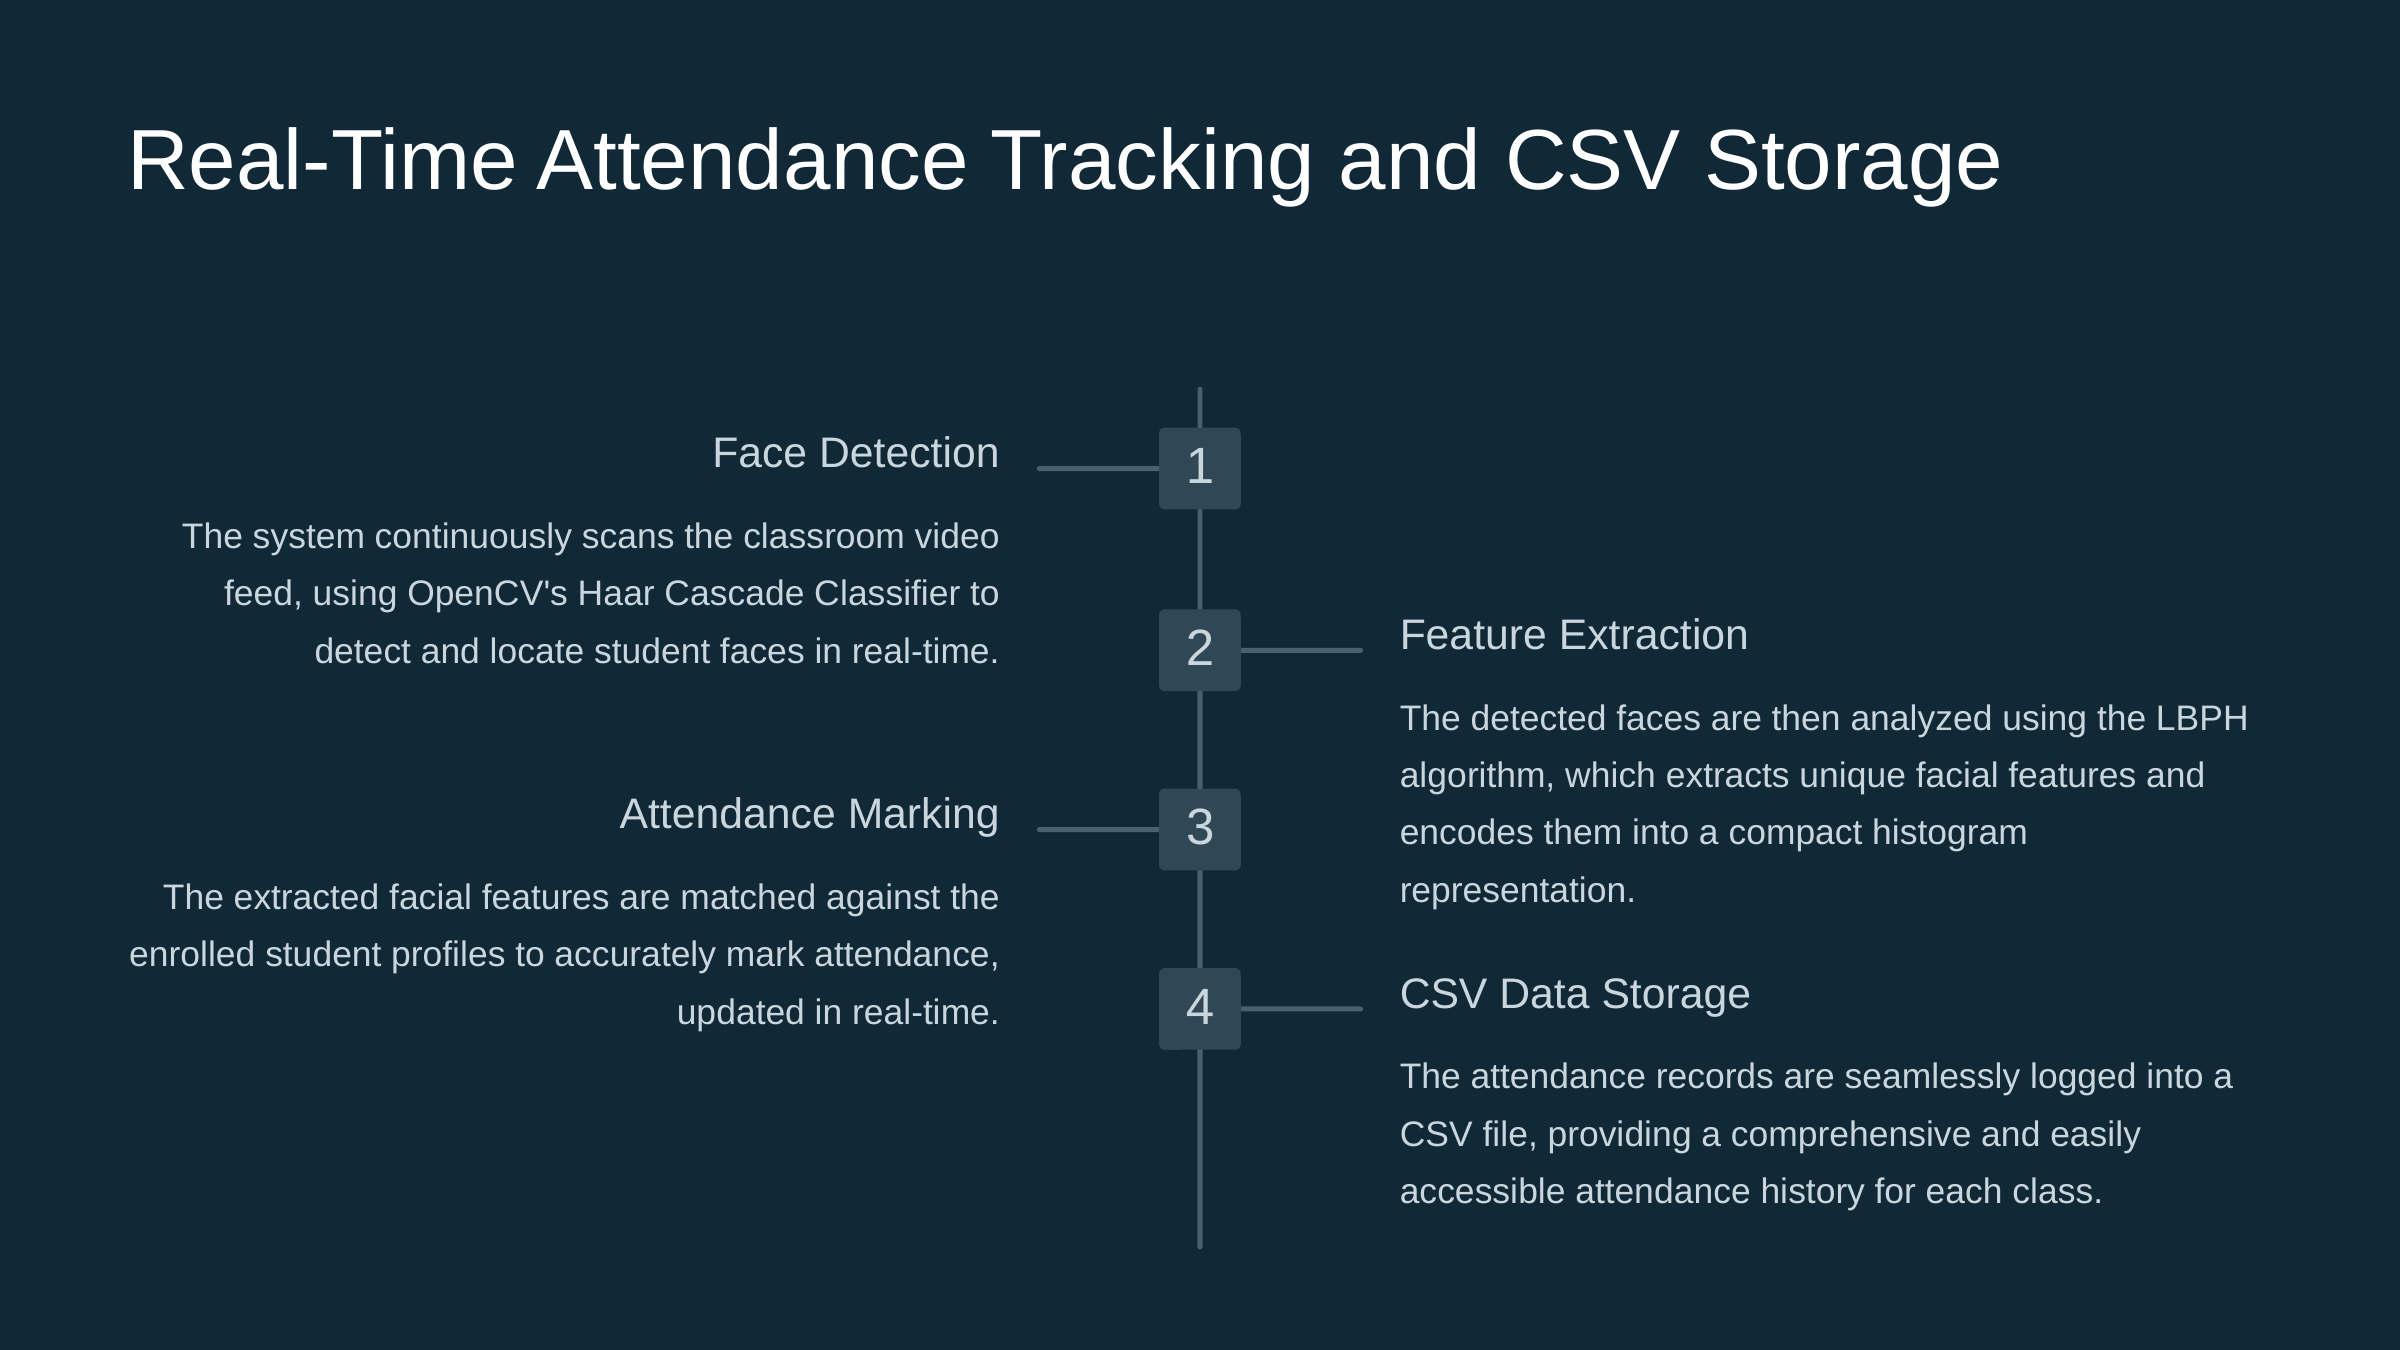

Real-Time Attendance Tracking and CSV Storage

Face Detection

1

The system continuously scans the classroom video feed, using OpenCV's Haar Cascade Classifier to detect and locate student faces in real-time.
Feature Extraction

2

The detected faces are then analyzed using the LBPH algorithm, which extracts unique facial features and encodes them into a compact histogram representation.
Attendance Marking

3

The extracted facial features are matched against the enrolled student profiles to accurately mark attendance, updated in real-time.
CSV Data Storage

4

The attendance records are seamlessly logged into a CSV file, providing a comprehensive and easily accessible attendance history for each class.